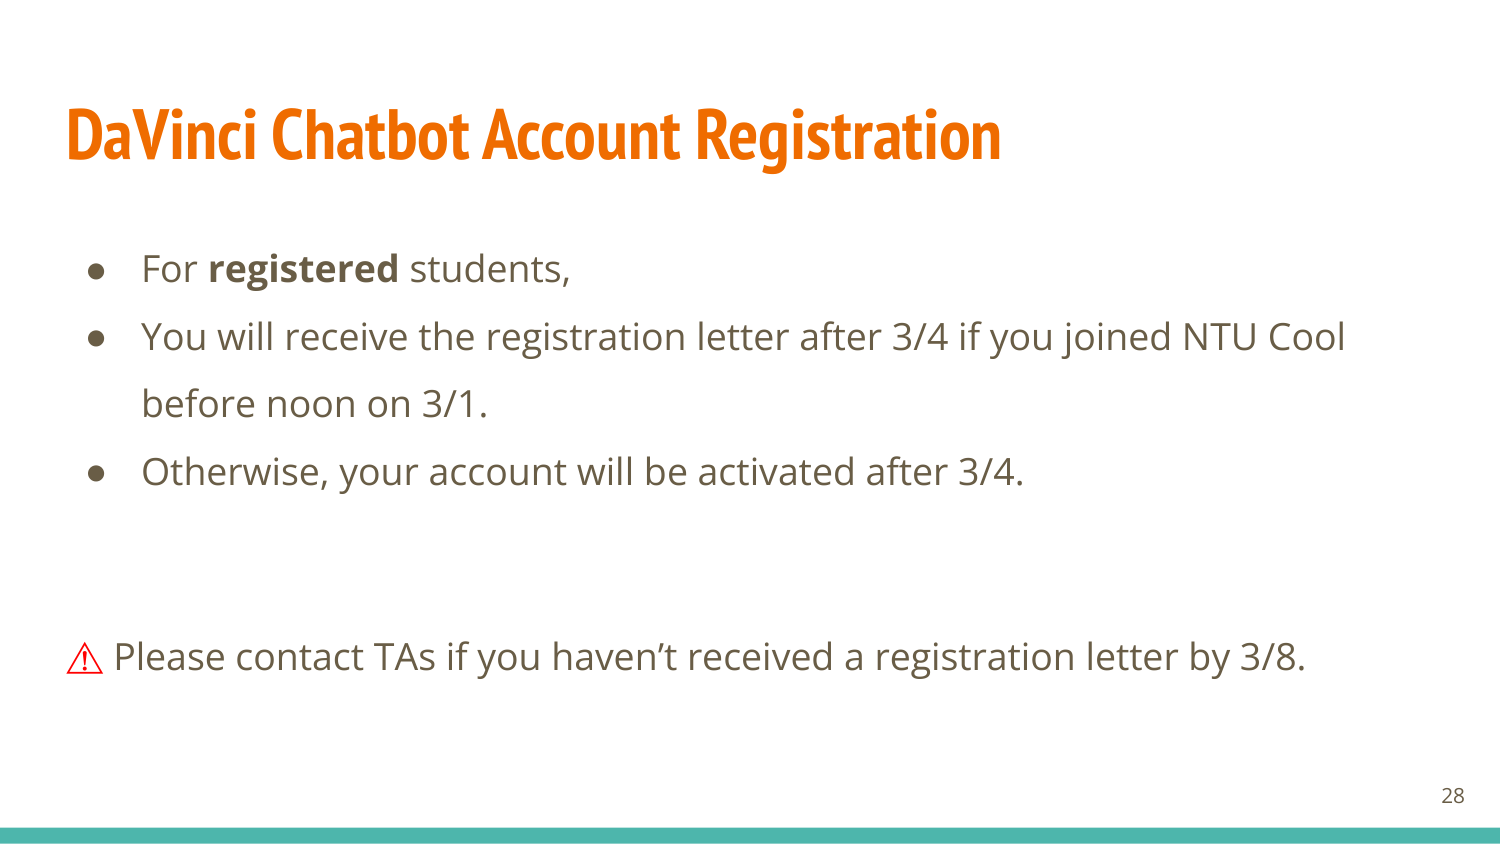

# DaVinci Chatbot Account Registration
For registered students,
You will receive the registration letter after 3/4 if you joined NTU Cool before noon on 3/1.
Otherwise, your account will be activated after 3/4.

⚠️ Please contact TAs if you haven’t received a registration letter by 3/8.
28